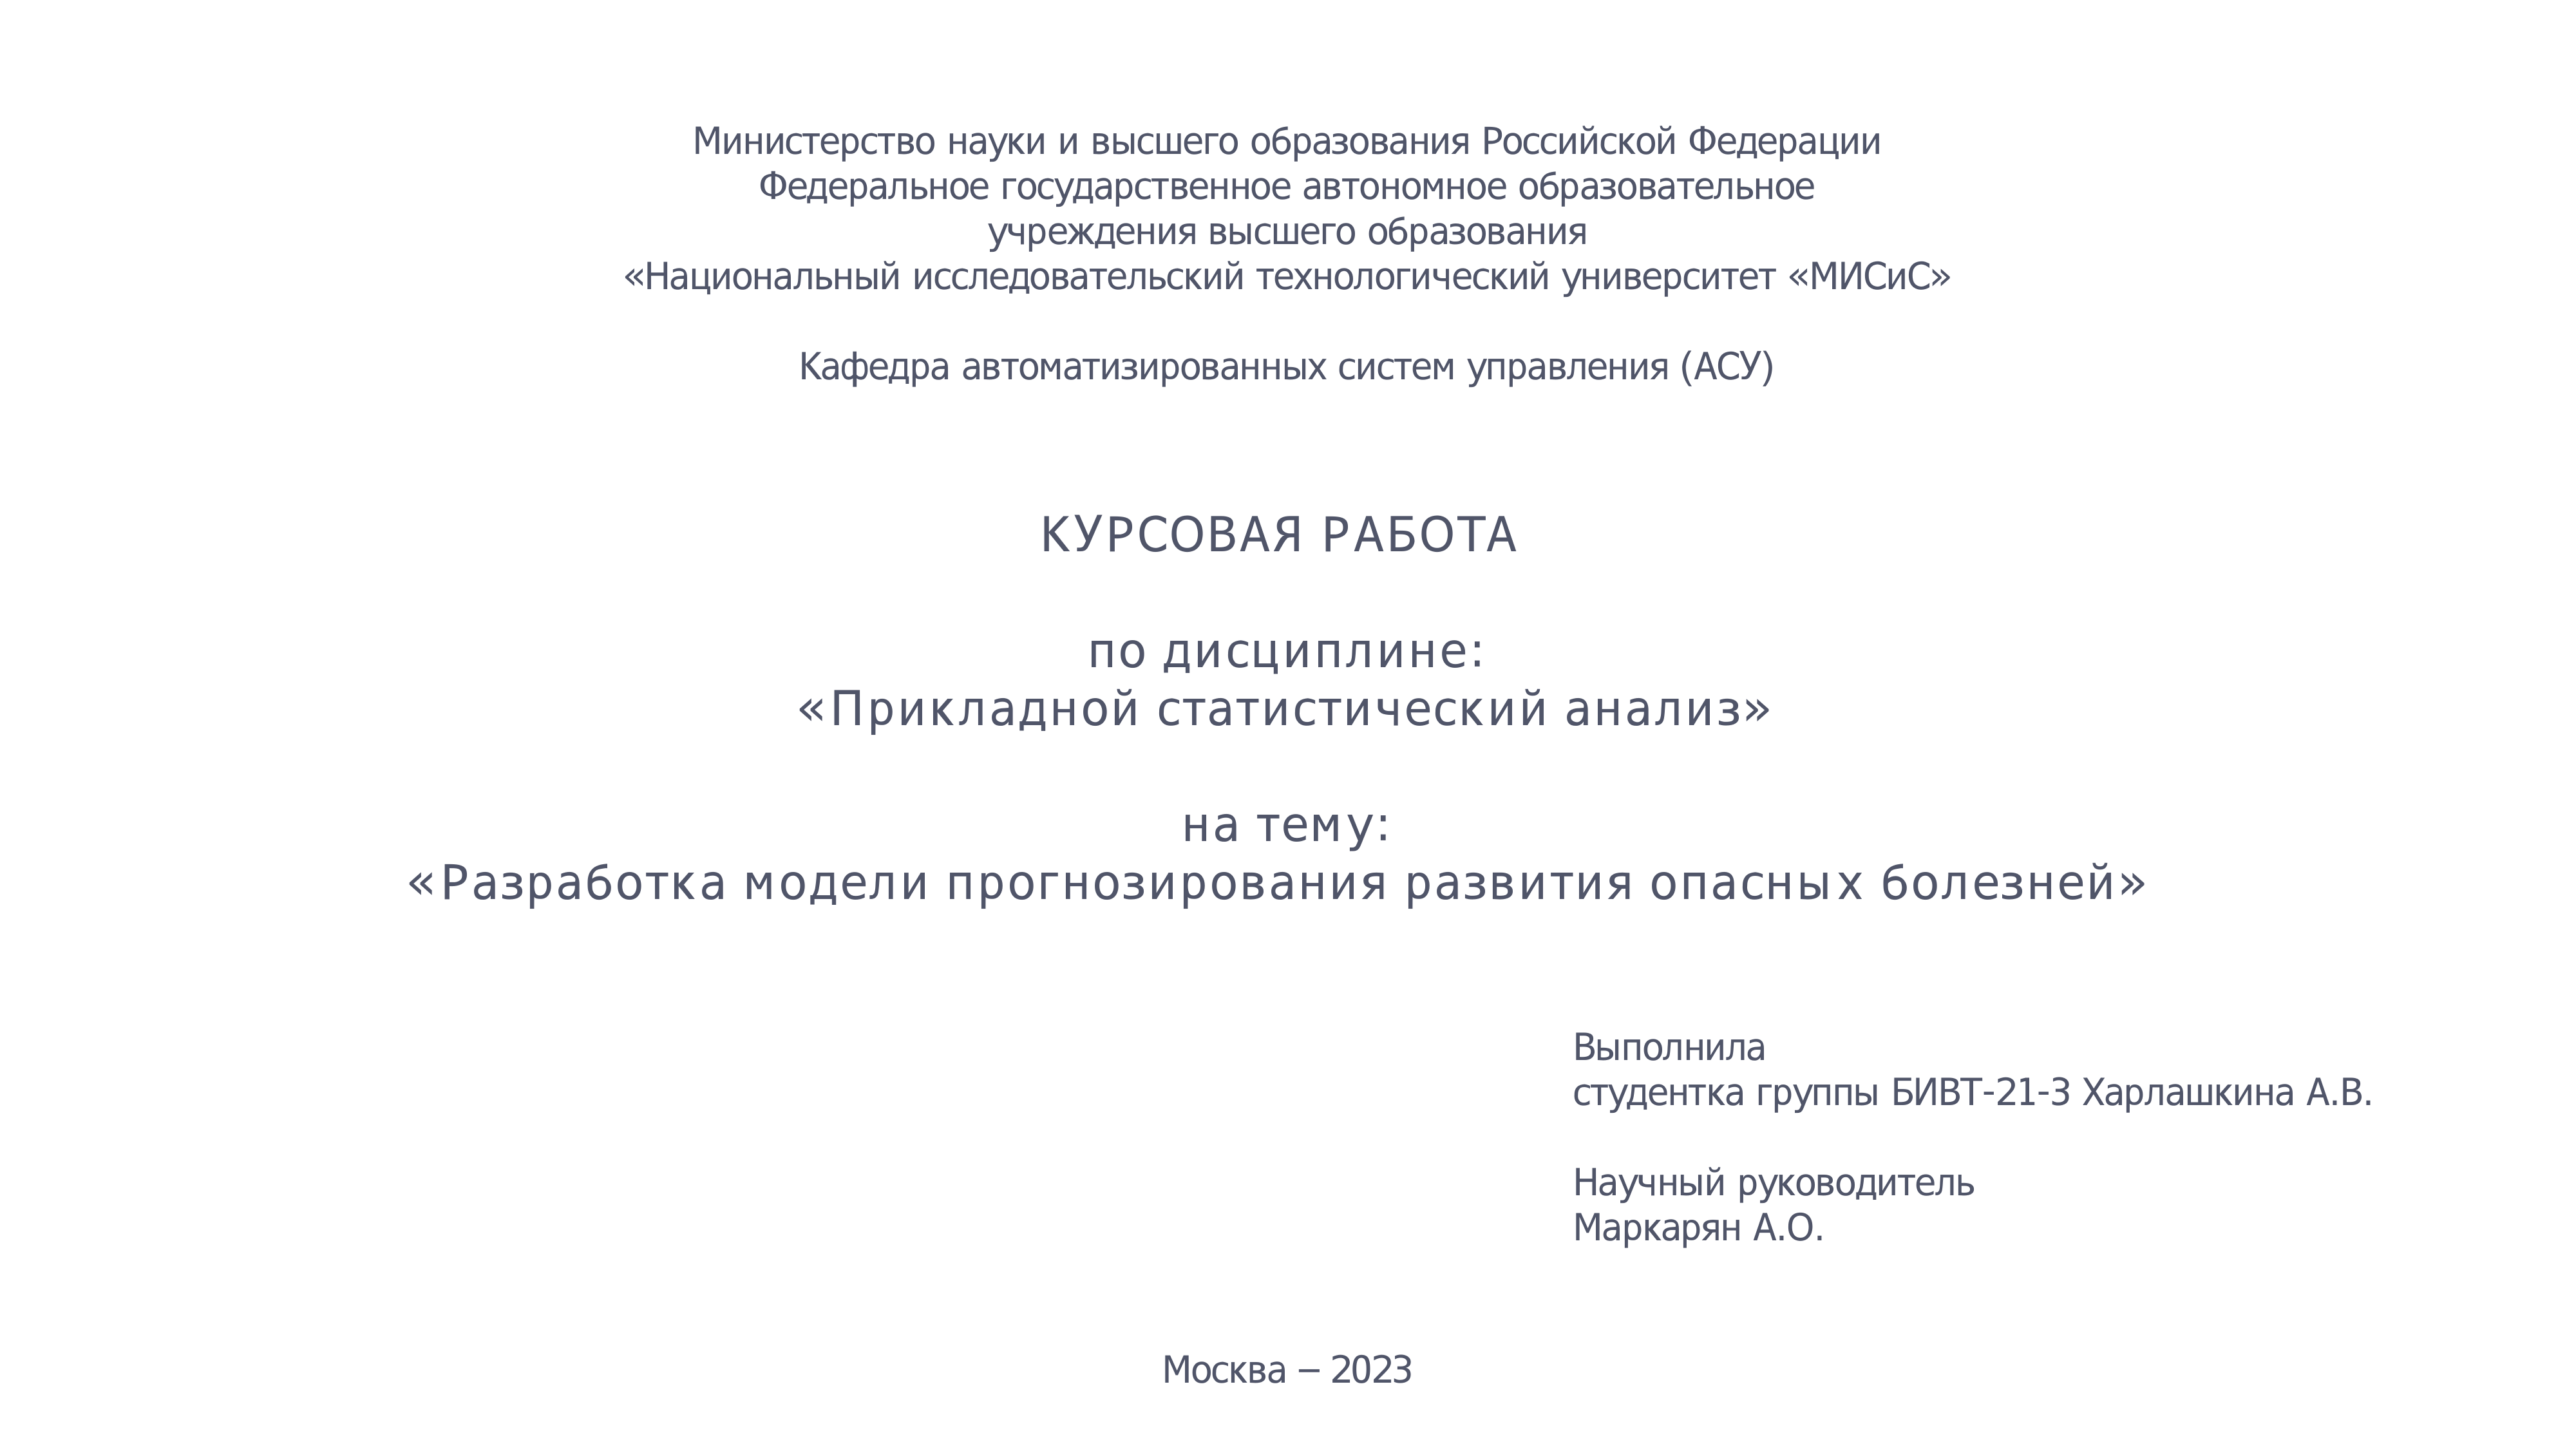

# Министерство науки и высшего образования Российской Федерации Федеральное государственное автономное образовательное учреждения высшего образования «Национальный исследовательский технологический университет «МИСиС» Кафедра автоматизированных систем управления (АСУ) КУРСОВАЯ РАБОТА по дисциплине: «Прикладной статистический анализ» на тему: «Разработка модели прогнозирования развития опасных болезней»
Выполнила
студентка группы БИВТ-21-3 Харлашкина А.В.

Научный руководитель
Маркарян А.О.
Москва – 2023